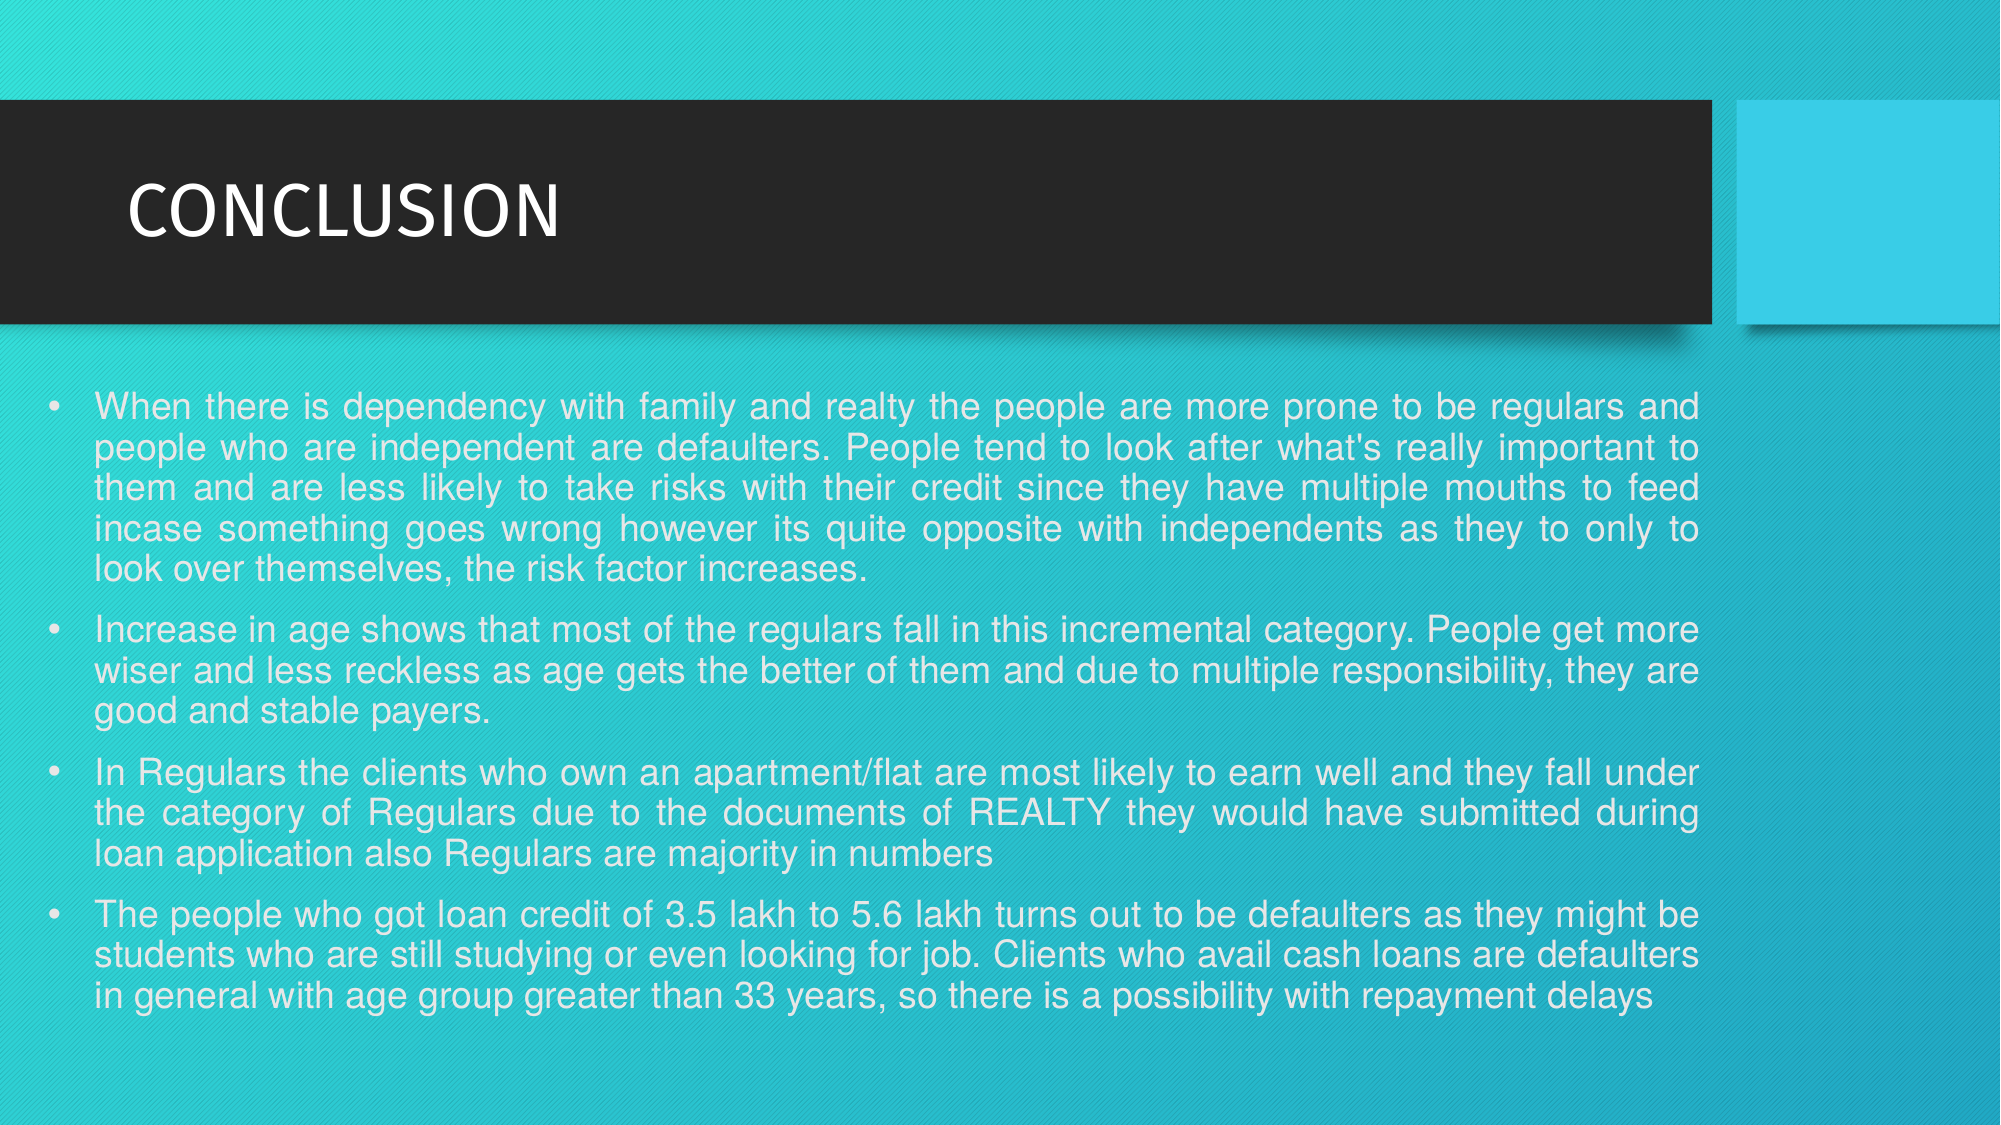

# CONCLUSION
When there is dependency with family and realty the people are more prone to be regulars and people who are independent are defaulters. People tend to look after what's really important to them and are less likely to take risks with their credit since they have multiple mouths to feed incase something goes wrong however its quite opposite with independents as they to only to look over themselves, the risk factor increases.
Increase in age shows that most of the regulars fall in this incremental category. People get more wiser and less reckless as age gets the better of them and due to multiple responsibility, they are good and stable payers.
In Regulars the clients who own an apartment/flat are most likely to earn well and they fall under the category of Regulars due to the documents of REALTY they would have submitted during loan application also Regulars are majority in numbers
The people who got loan credit of 3.5 lakh to 5.6 lakh turns out to be defaulters as they might be students who are still studying or even looking for job. Clients who avail cash loans are defaulters in general with age group greater than 33 years, so there is a possibility with repayment delays